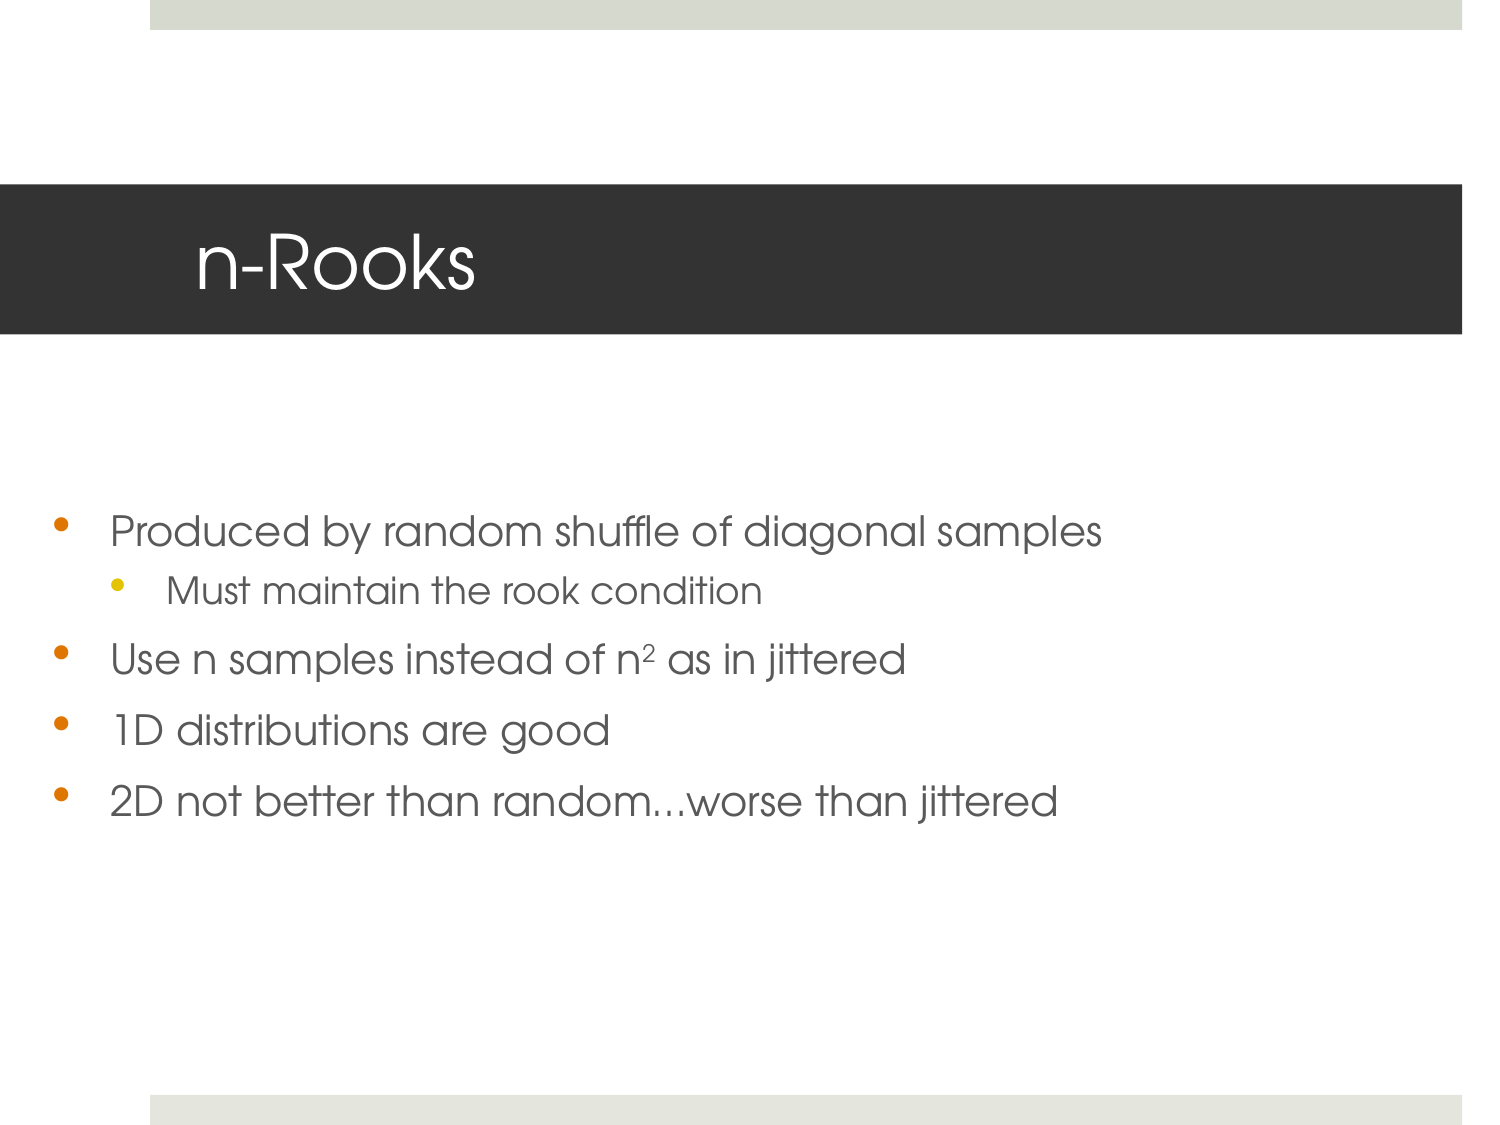

# n-Rooks

Produced by random shuffle of diagonal samples
Must maintain the rook condition
Use n samples instead of n2 as in jittered
1D distributions are good
2D not better than random…worse than jittered